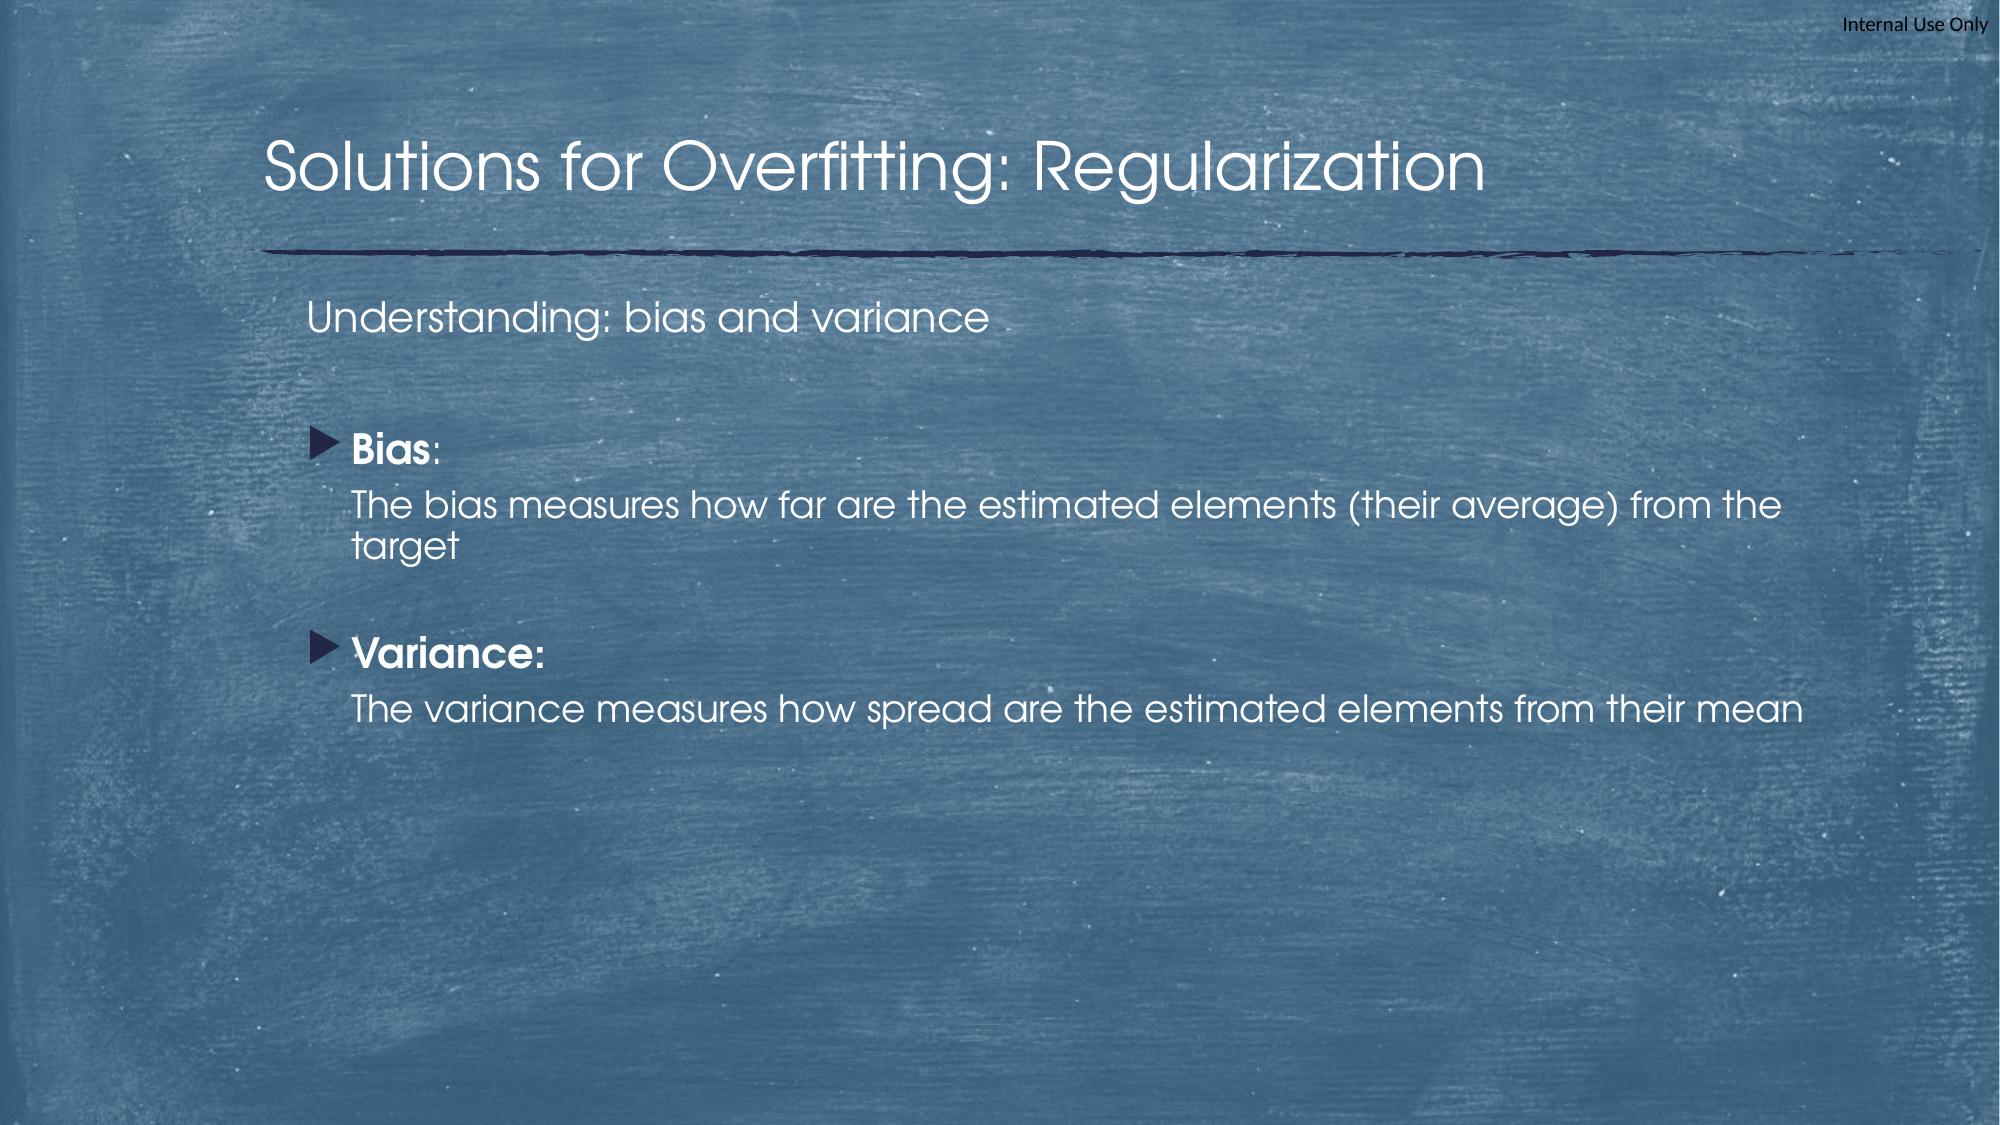

# Solutions for Overfitting: Regularization
Understanding: bias and variance

Bias:
The bias measures how far are the estimated elements (their average) from the target

Variance:
The variance measures how spread are the estimated elements from their mean